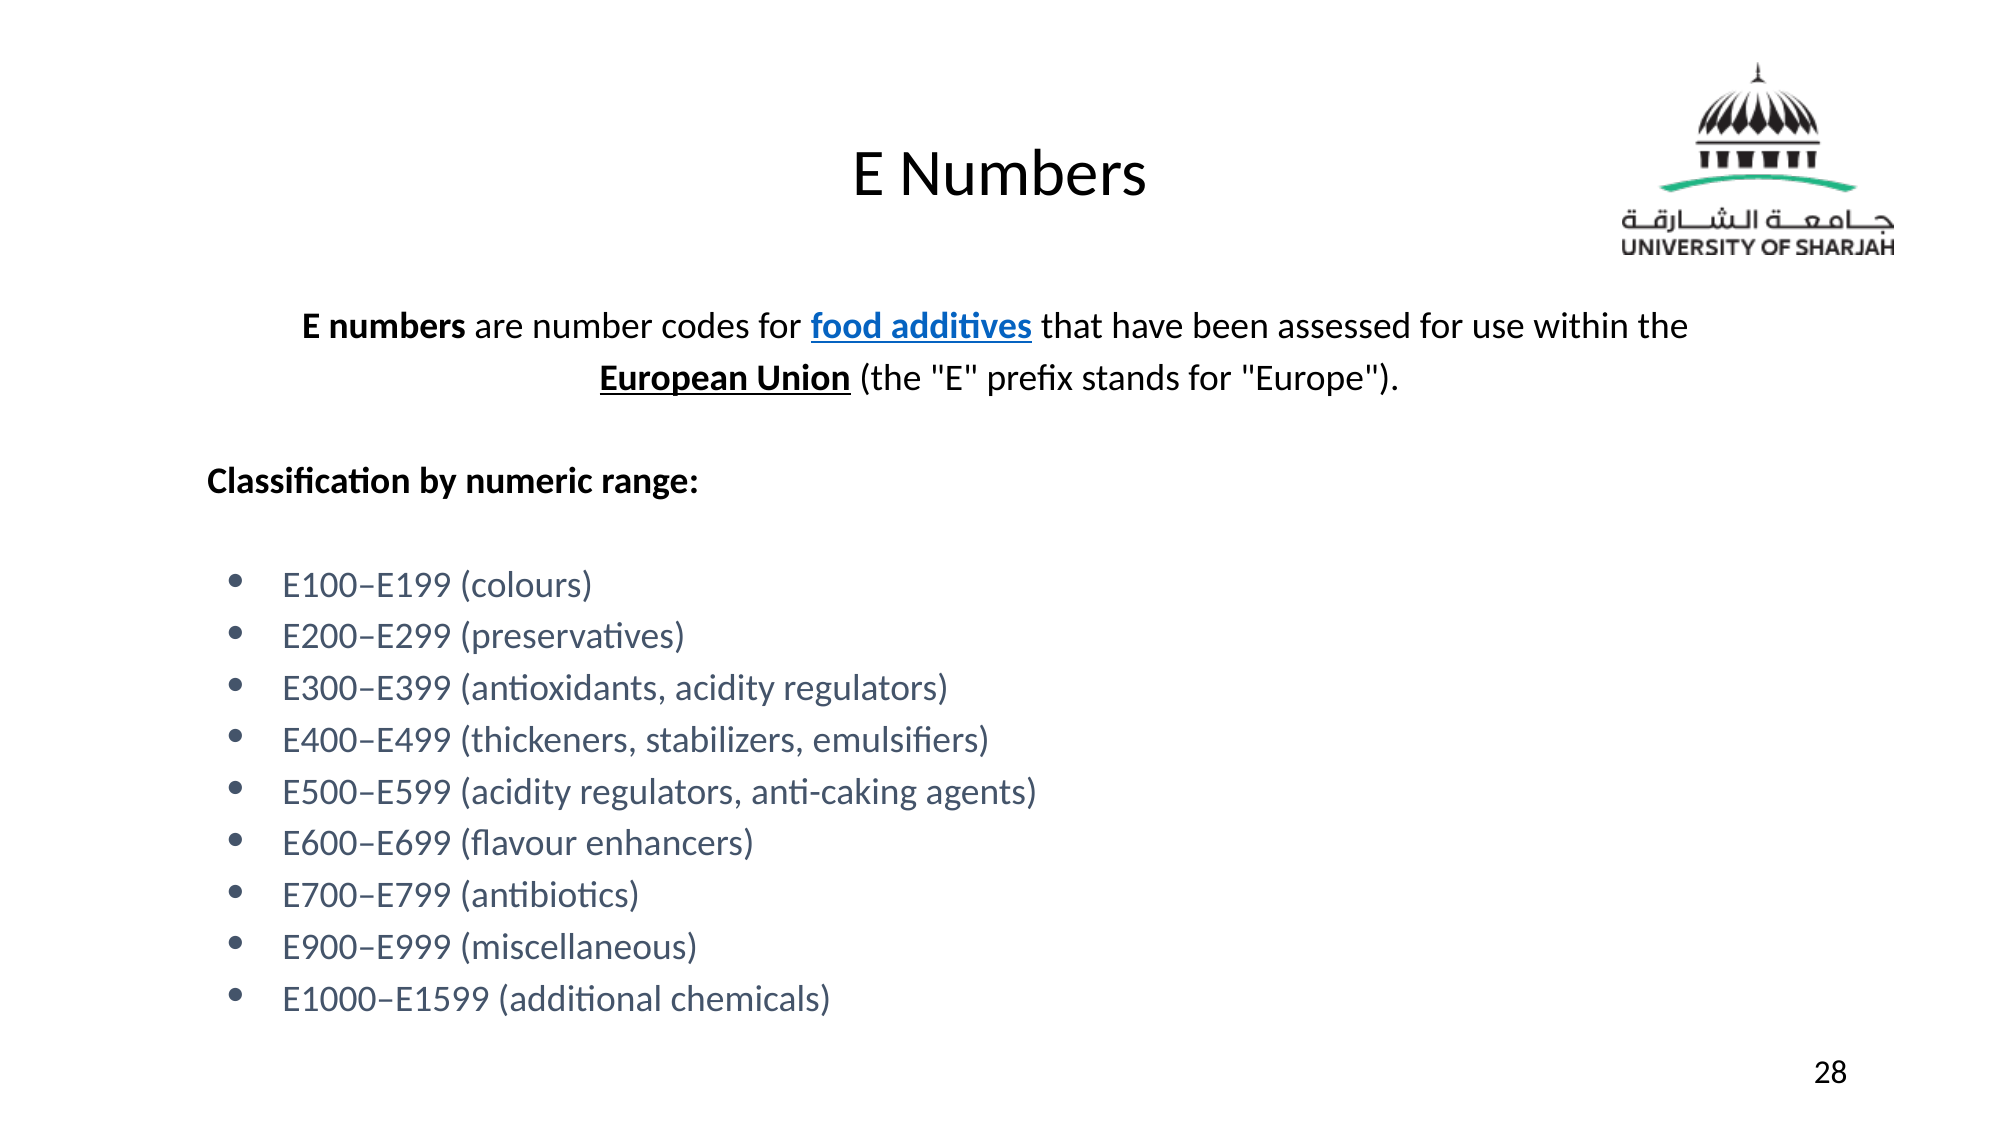

# E Numbers
E numbers are number codes for food additives that have been assessed for use within the
European Union (the "E" prefix stands for "Europe").

Classification by numeric range:

E100–E199 (colours)
E200–E299 (preservatives)
E300–E399 (antioxidants, acidity regulators)
E400–E499 (thickeners, stabilizers, emulsifiers)
E500–E599 (acidity regulators, anti-caking agents)
E600–E699 (flavour enhancers)
E700–E799 (antibiotics)
E900–E999 (miscellaneous)
E1000–E1599 (additional chemicals)
28